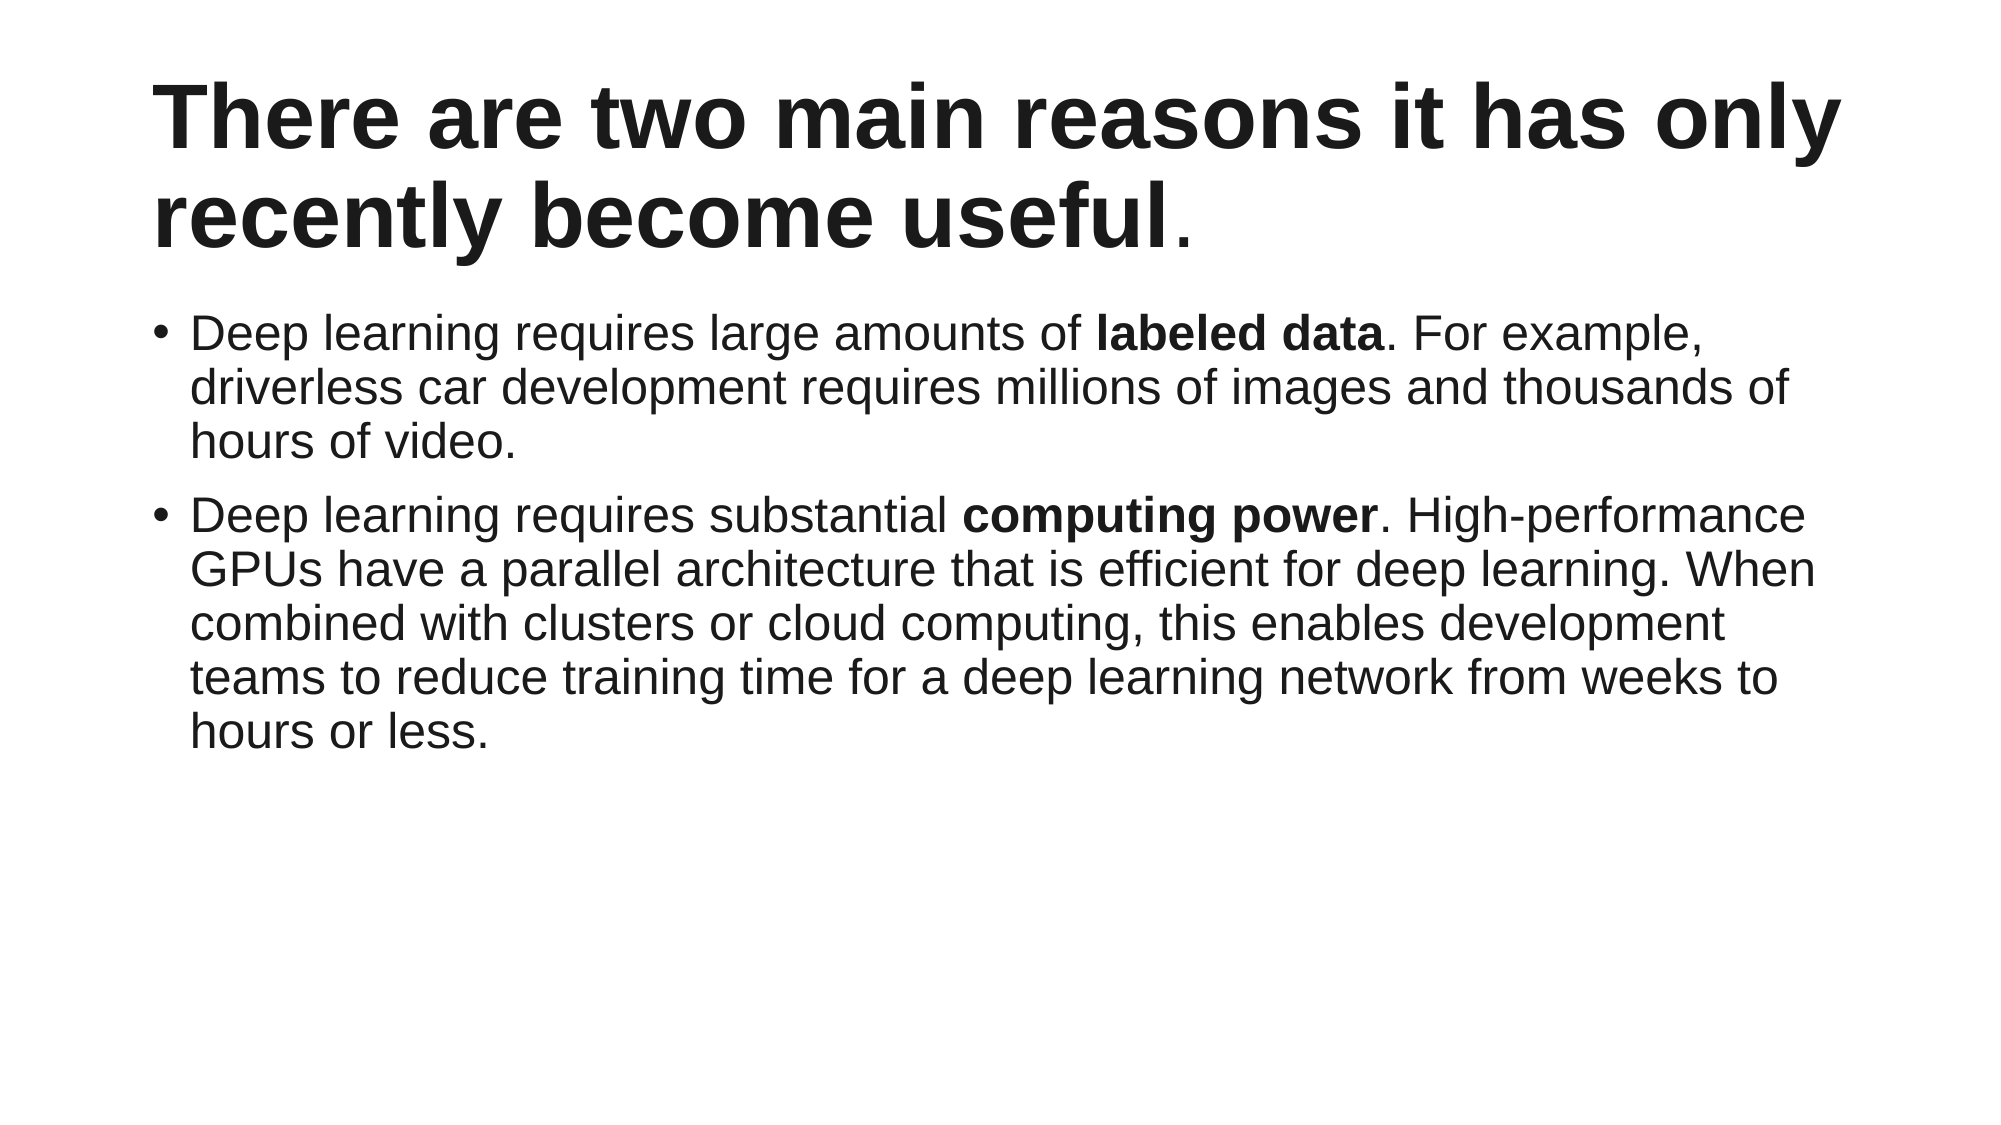

# There are two main reasons it has only recently become useful.
Deep learning requires large amounts of labeled data. For example, driverless car development requires millions of images and thousands of hours of video.
Deep learning requires substantial computing power. High-performance GPUs have a parallel architecture that is efficient for deep learning. When combined with clusters or cloud computing, this enables development teams to reduce training time for a deep learning network from weeks to hours or less.